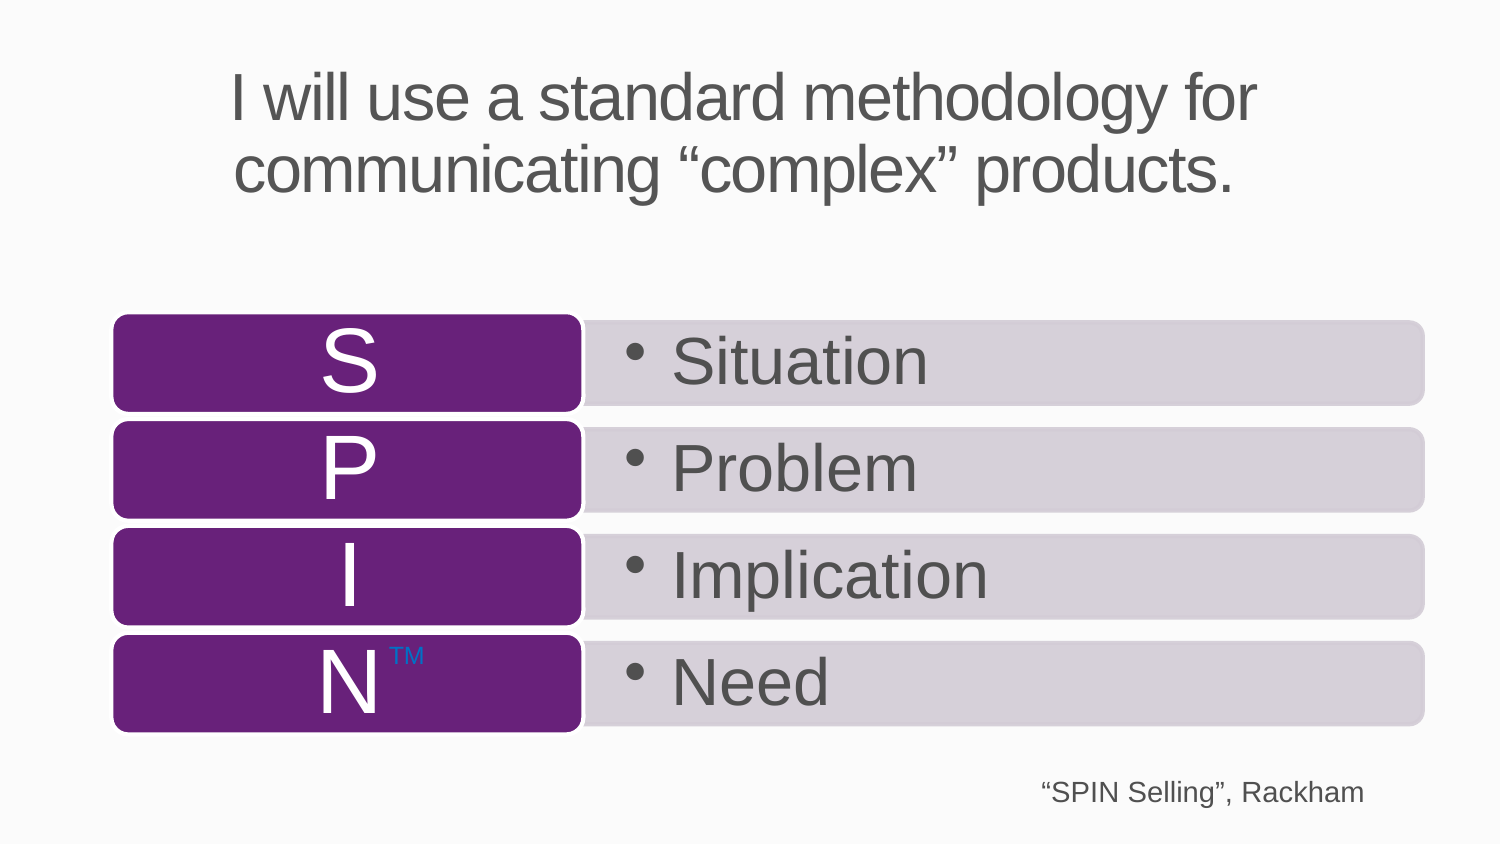

# I will use a standard methodology for communicating “complex” products.
Situation
S
Problem
P
Implication
I
Need
N
TM
“SPIN Selling”, Rackham